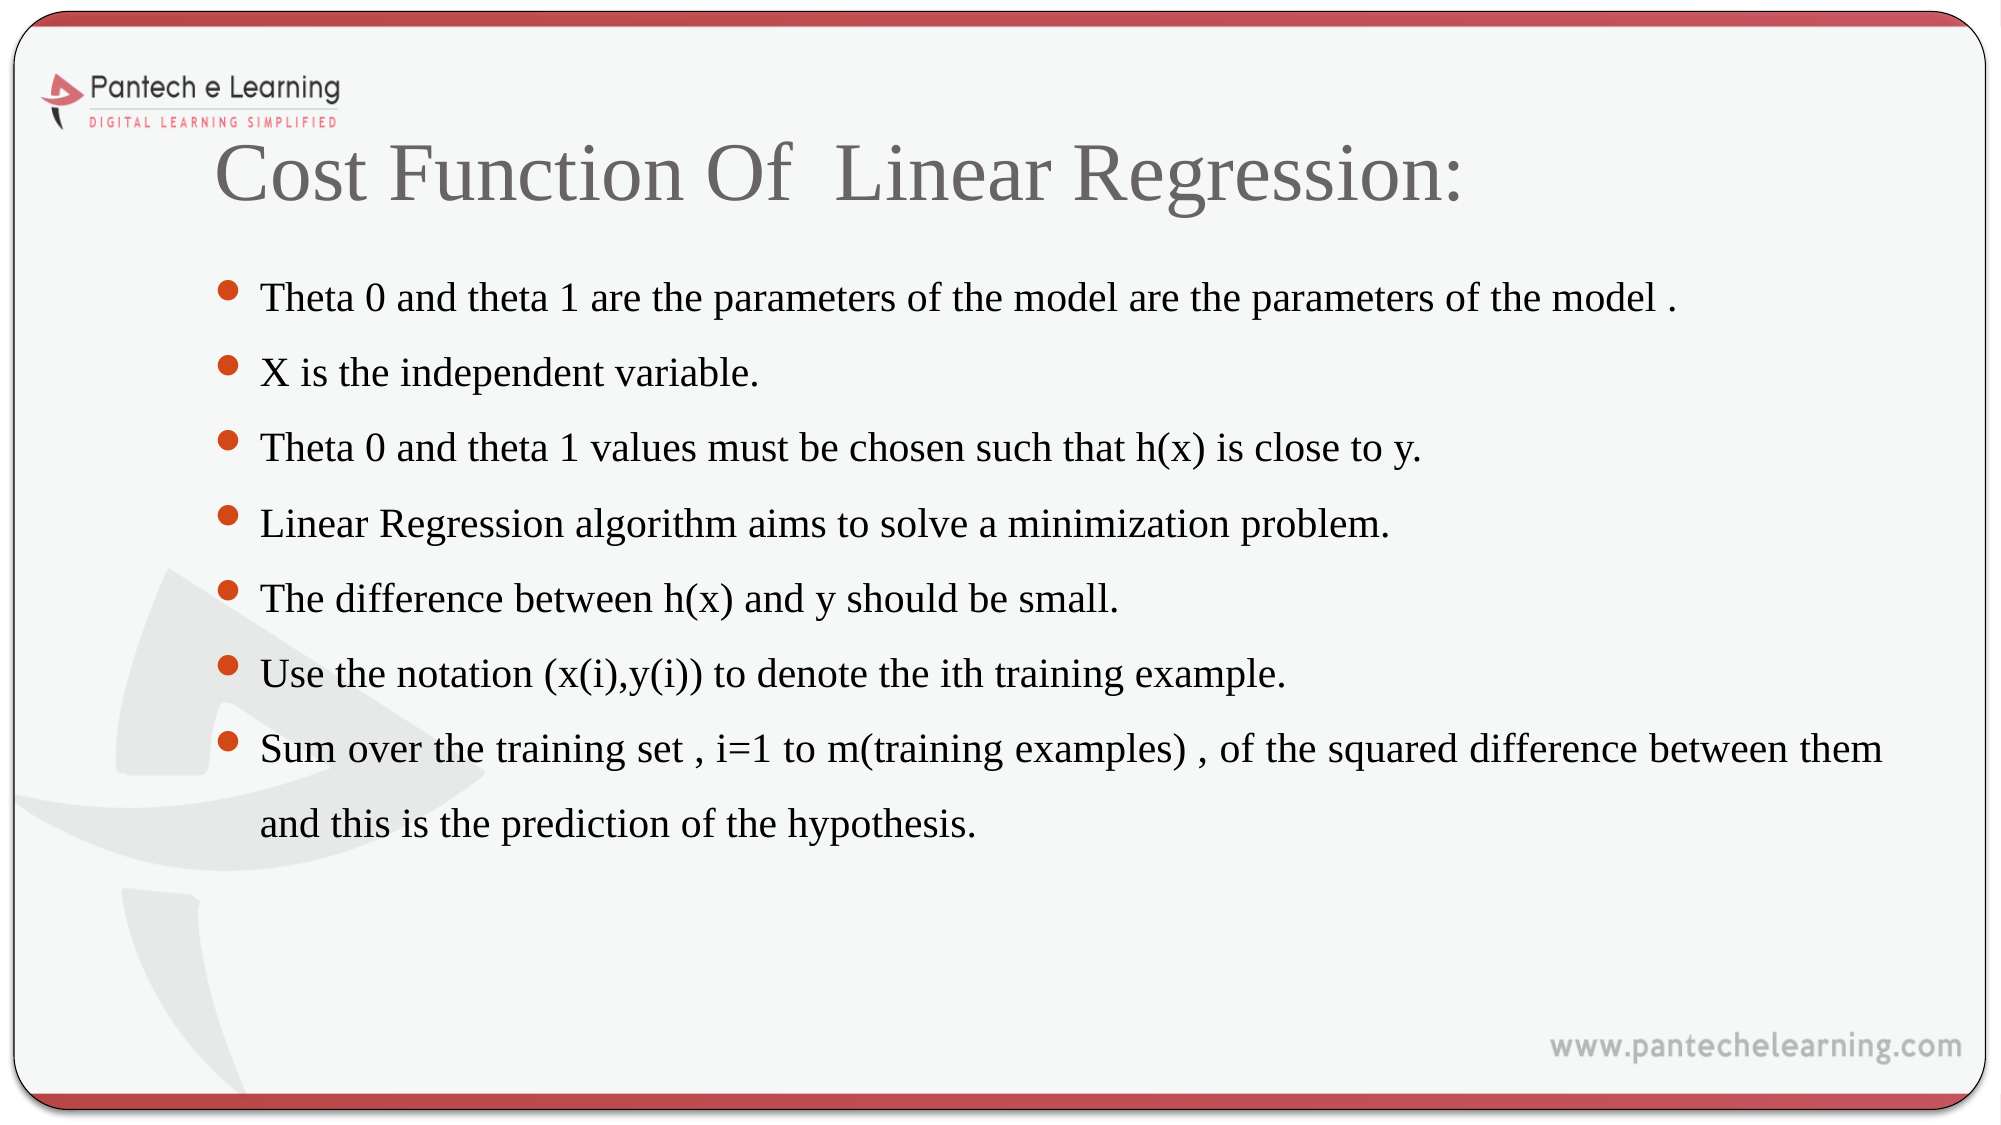

# Cost Function Of  Linear Regression:
Theta 0 and theta 1 are the parameters of the model are the parameters of the model .
X is the independent variable.
Theta 0 and theta 1 values must be chosen such that h(x) is close to y.
Linear Regression algorithm aims to solve a minimization problem.
The difference between h(x) and y should be small.
Use the notation (x(i),y(i)) to denote the ith training example.
Sum over the training set , i=1 to m(training examples) , of the squared difference between them and this is the prediction of the hypothesis.